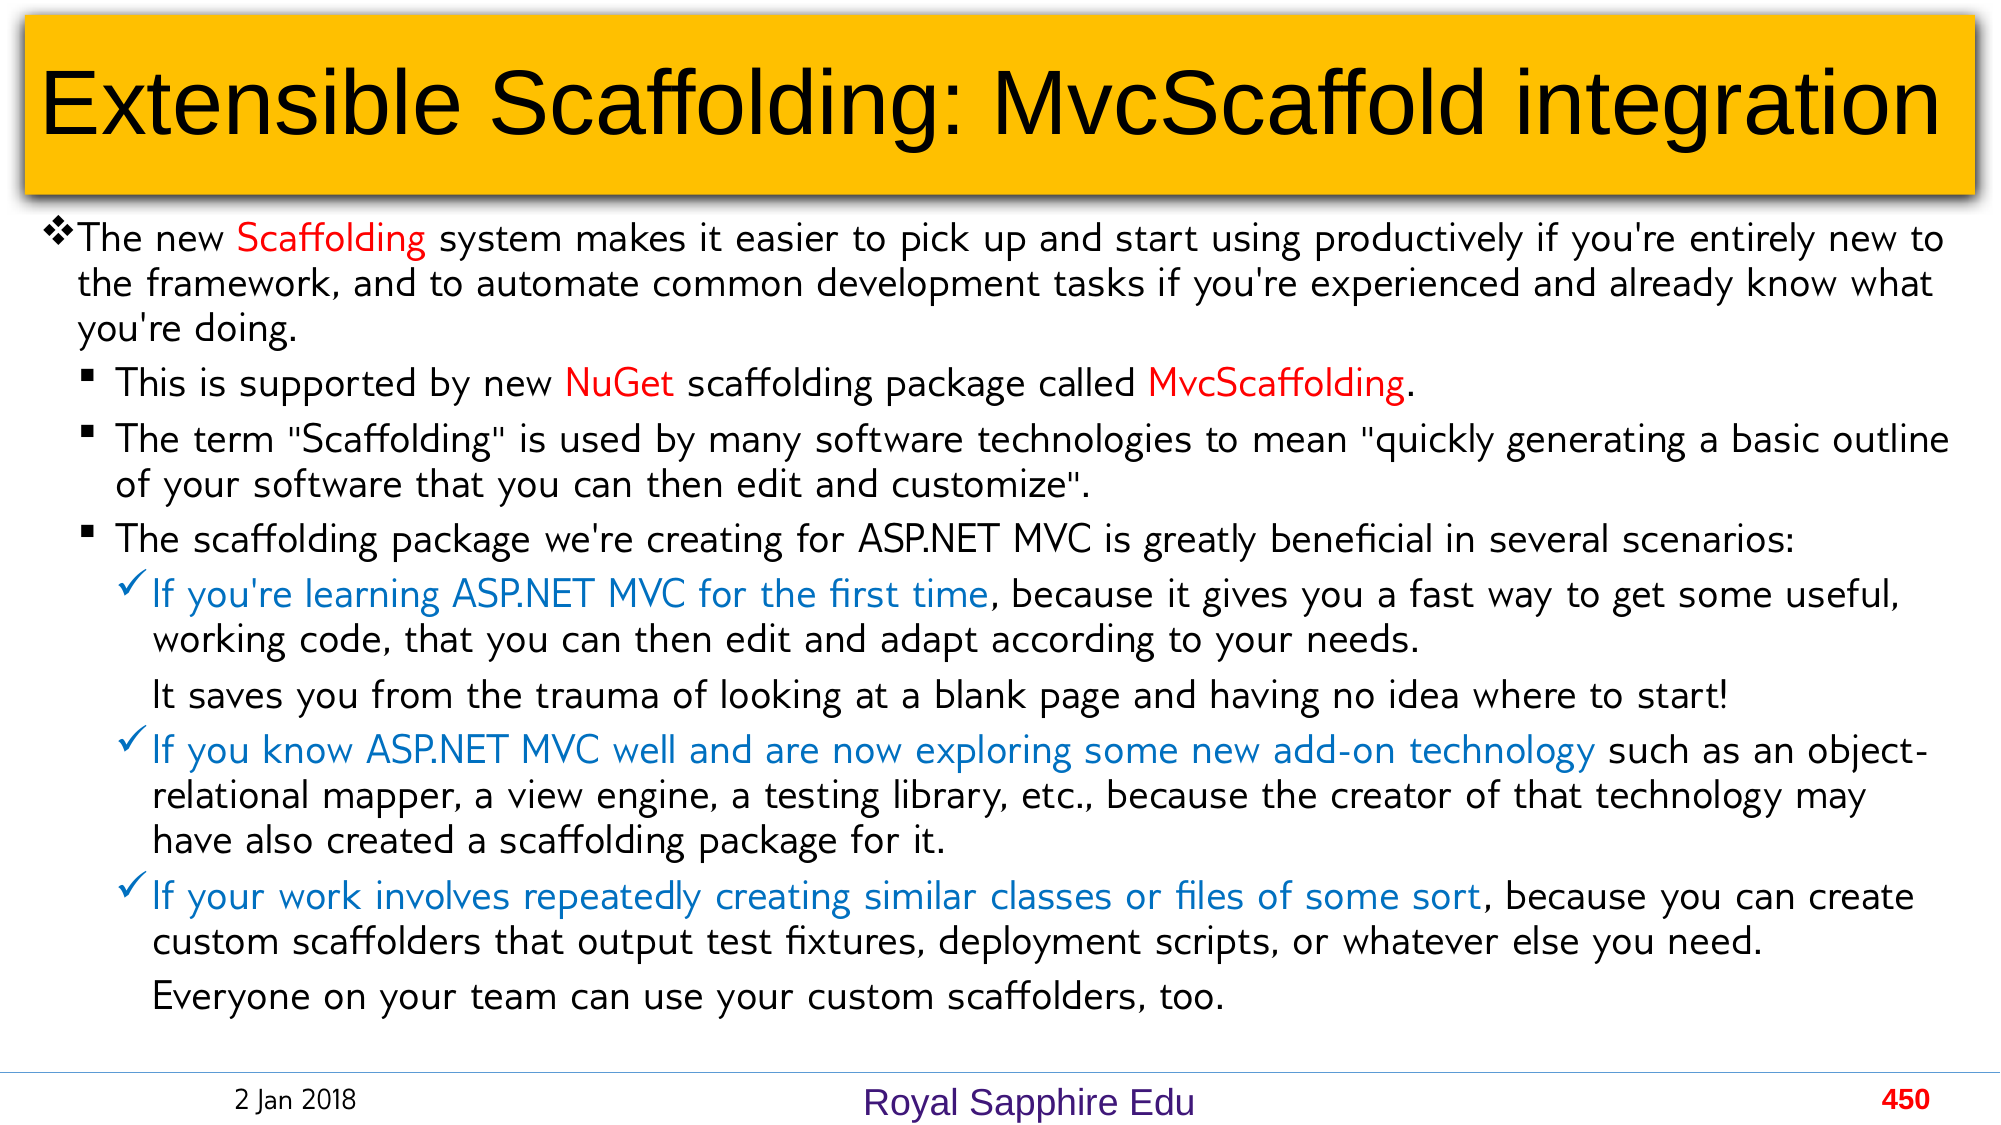

# Extensible Scaffolding: MvcScaffold integration
The new Scaffolding system makes it easier to pick up and start using productively if you're entirely new to the framework, and to automate common development tasks if you're experienced and already know what you're doing.
This is supported by new NuGet scaffolding package called MvcScaffolding.
The term "Scaffolding" is used by many software technologies to mean "quickly generating a basic outline of your software that you can then edit and customize".
The scaffolding package we're creating for ASP.NET MVC is greatly beneficial in several scenarios:
If you're learning ASP.NET MVC for the first time, because it gives you a fast way to get some useful, working code, that you can then edit and adapt according to your needs.
It saves you from the trauma of looking at a blank page and having no idea where to start!
If you know ASP.NET MVC well and are now exploring some new add-on technology such as an object-relational mapper, a view engine, a testing library, etc., because the creator of that technology may have also created a scaffolding package for it.
If your work involves repeatedly creating similar classes or files of some sort, because you can create custom scaffolders that output test fixtures, deployment scripts, or whatever else you need.
Everyone on your team can use your custom scaffolders, too.
2 Jan 2018
450